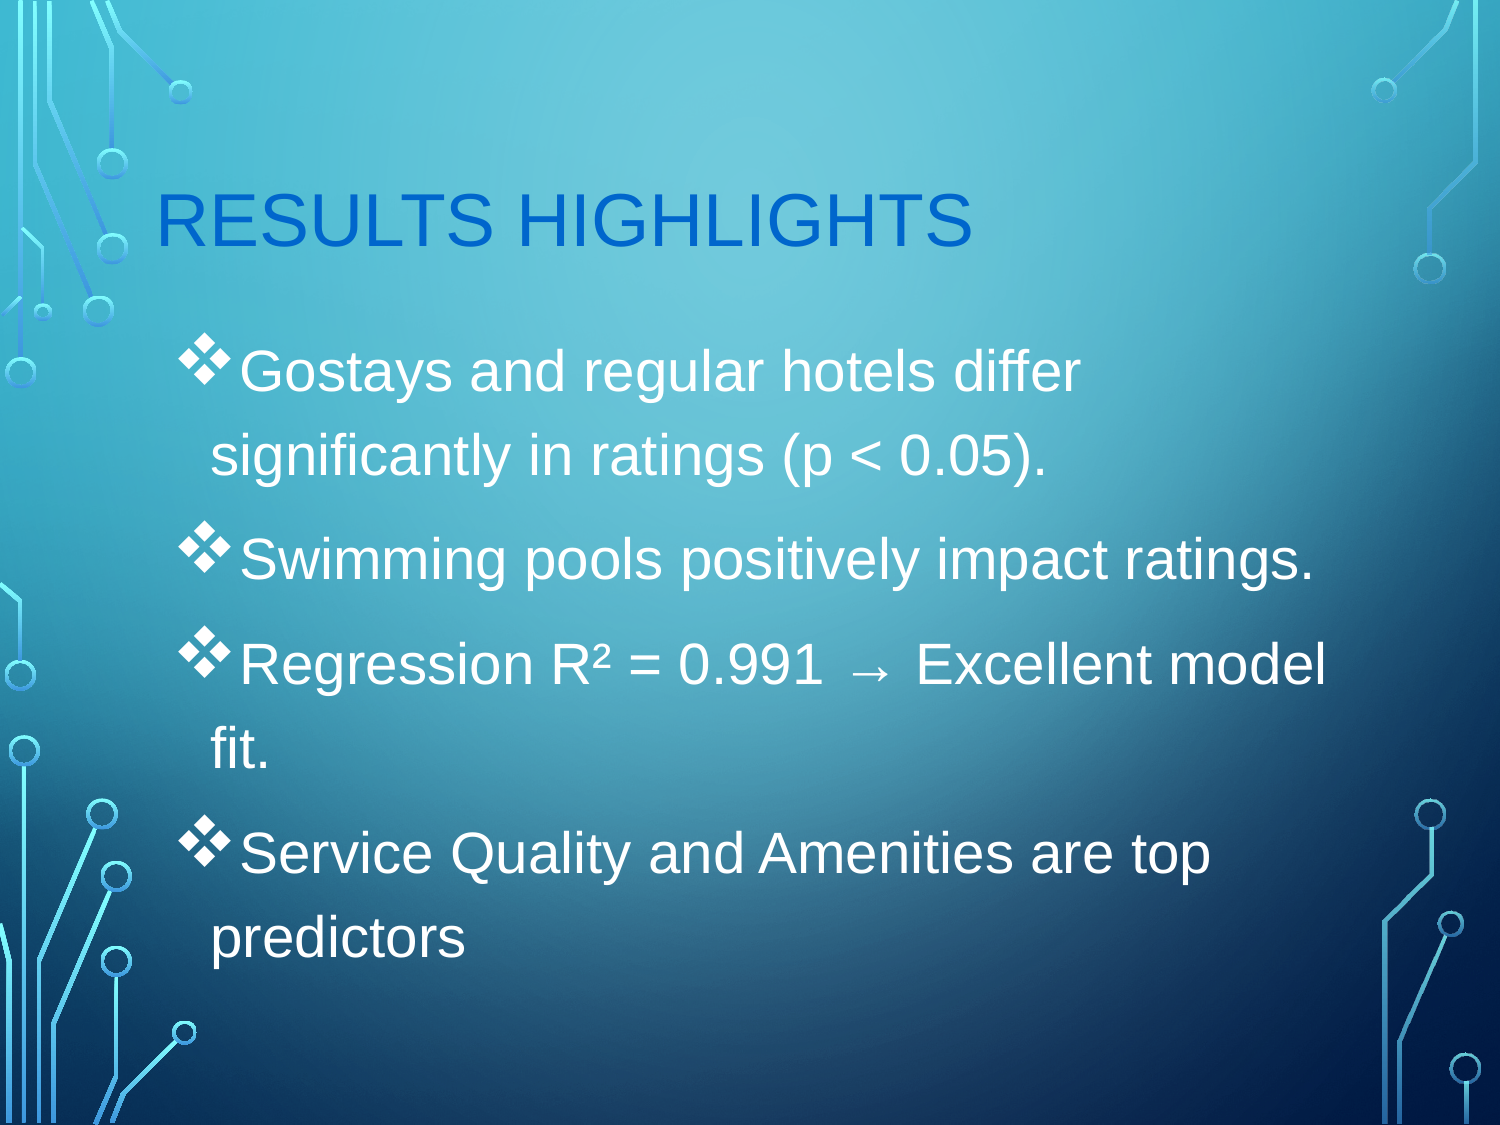

# Results Highlights
Gostays and regular hotels differ significantly in ratings (p < 0.05).
Swimming pools positively impact ratings.
Regression R² = 0.991 → Excellent model fit.
Service Quality and Amenities are top predictors